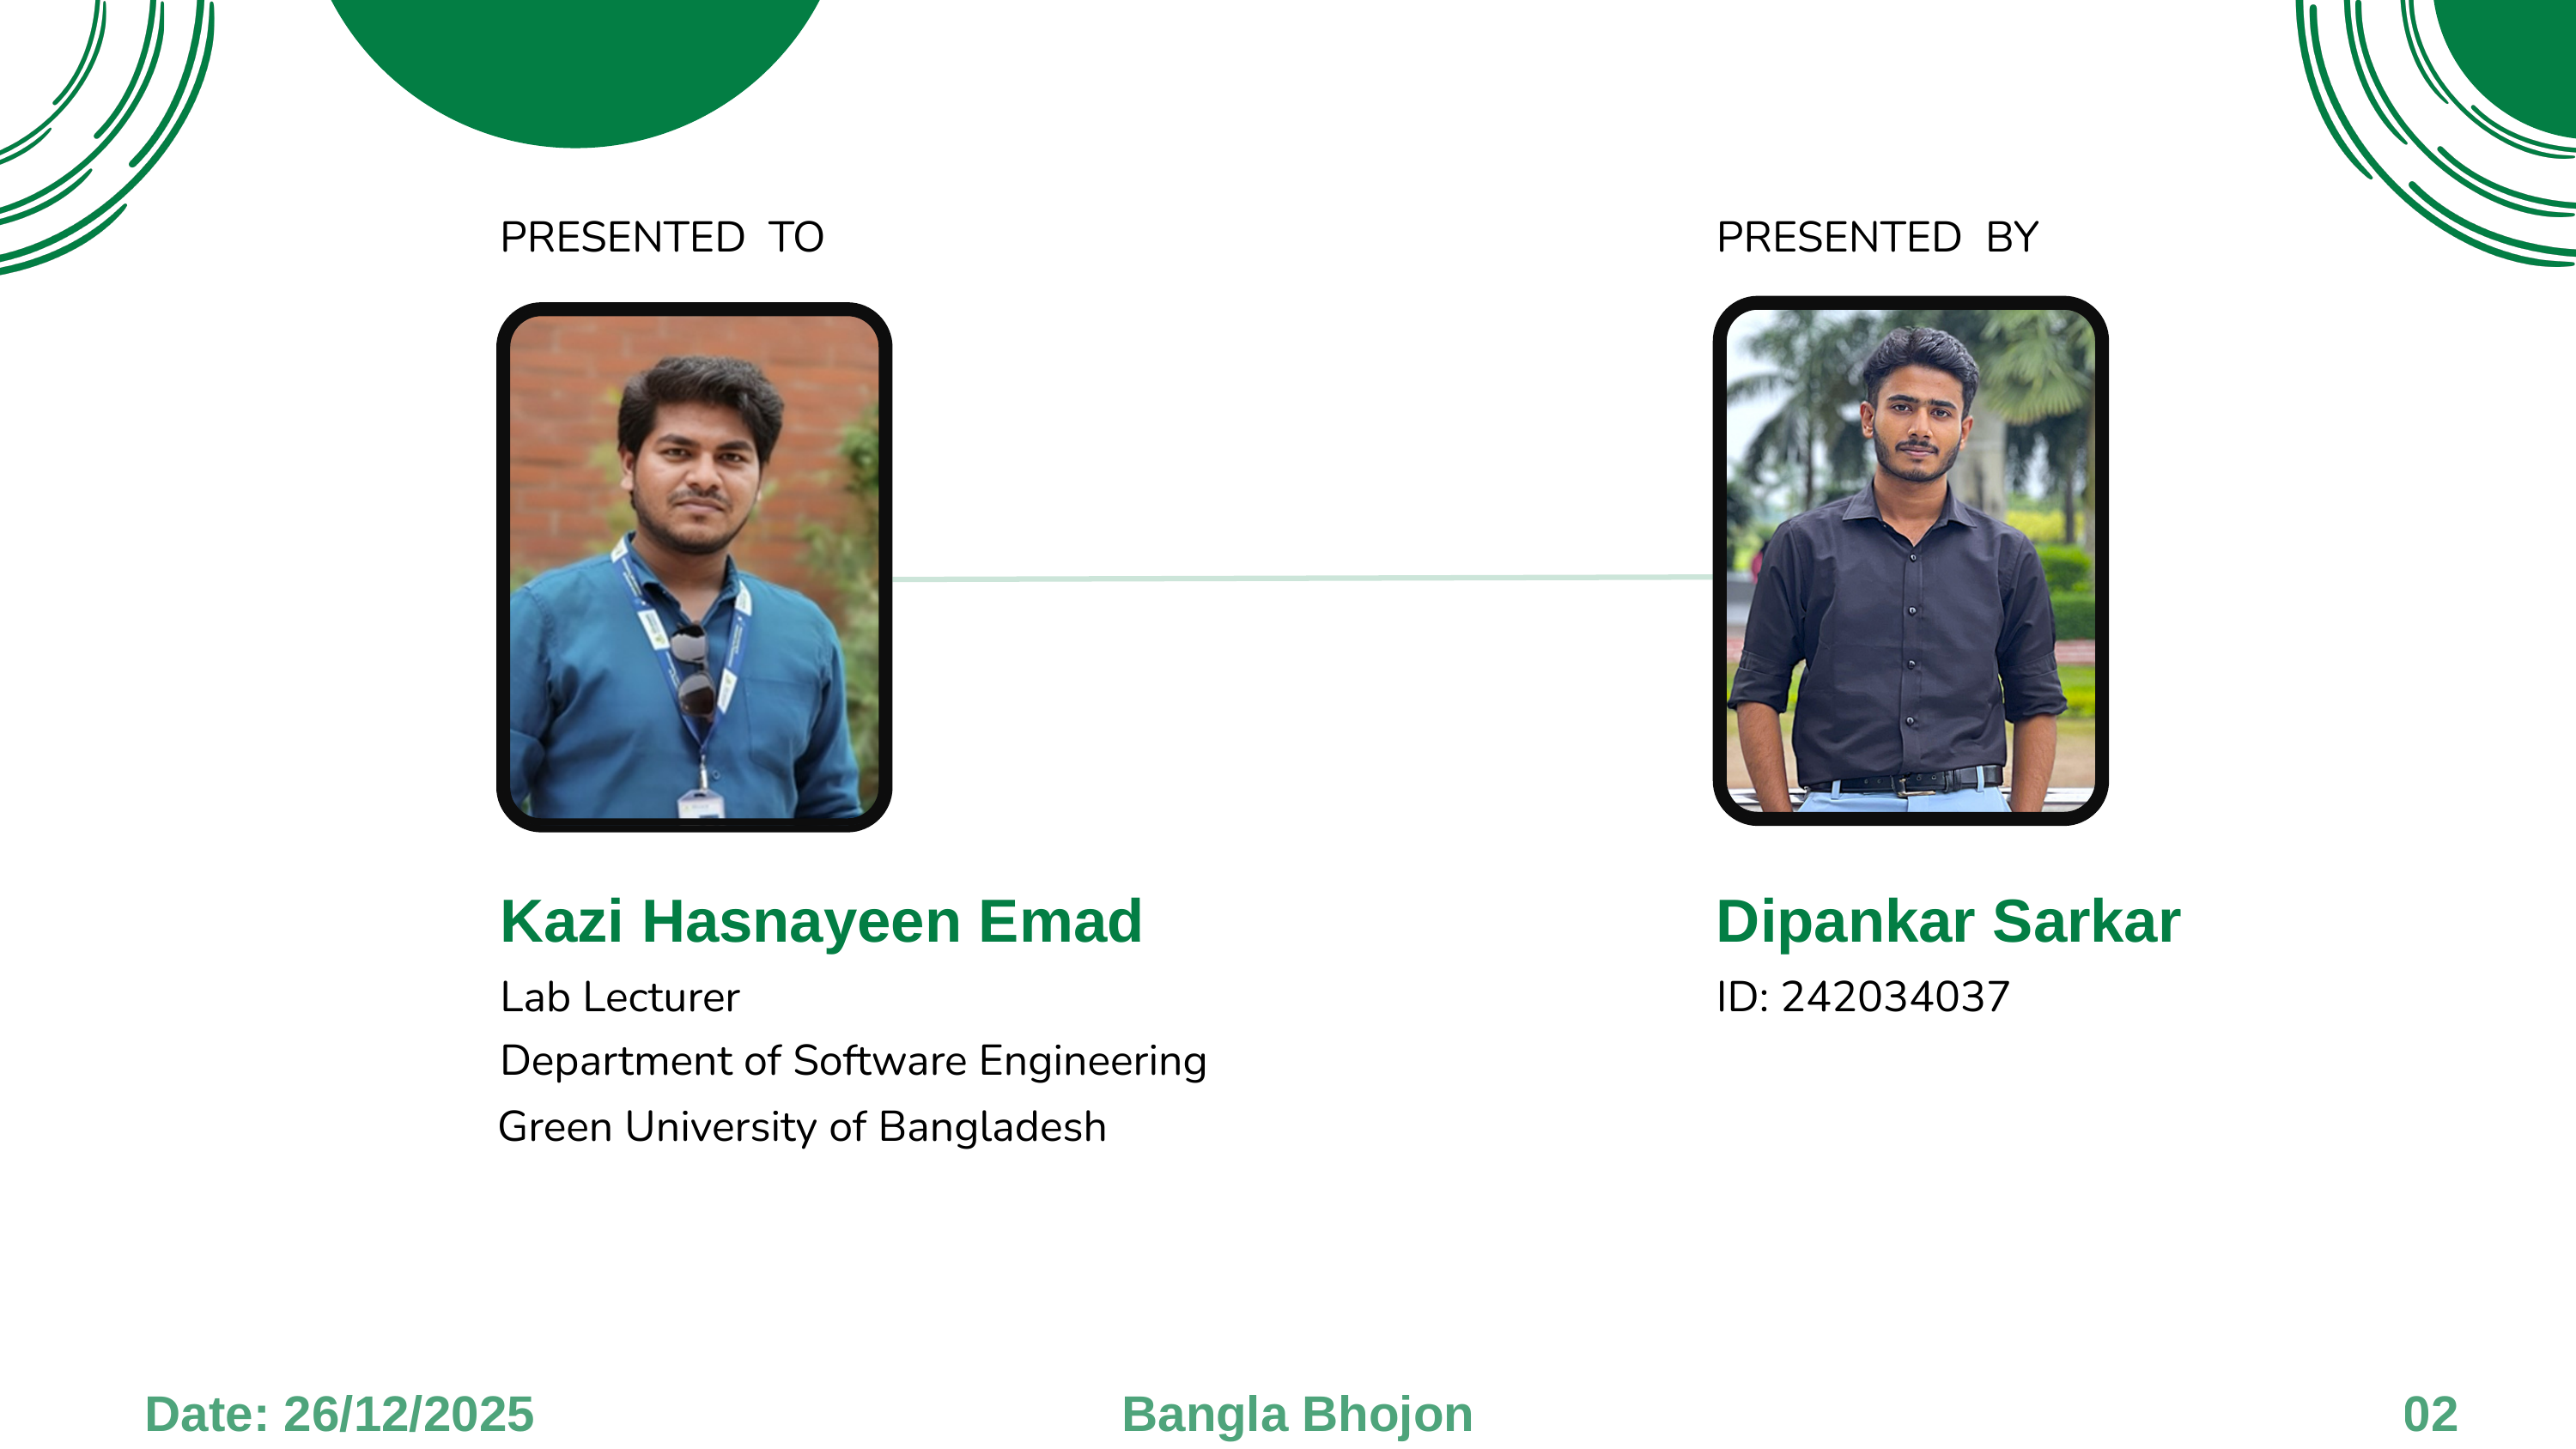

PRESENTED  TO
PRESENTED  BY

Kazi Hasnayeen Emad
Dipankar Sarkar
Lab Lecturer
ID: 242034037
Department of Software Engineering
Green University of Bangladesh
Date: 26/12/2025
Bangla Bhojon
02